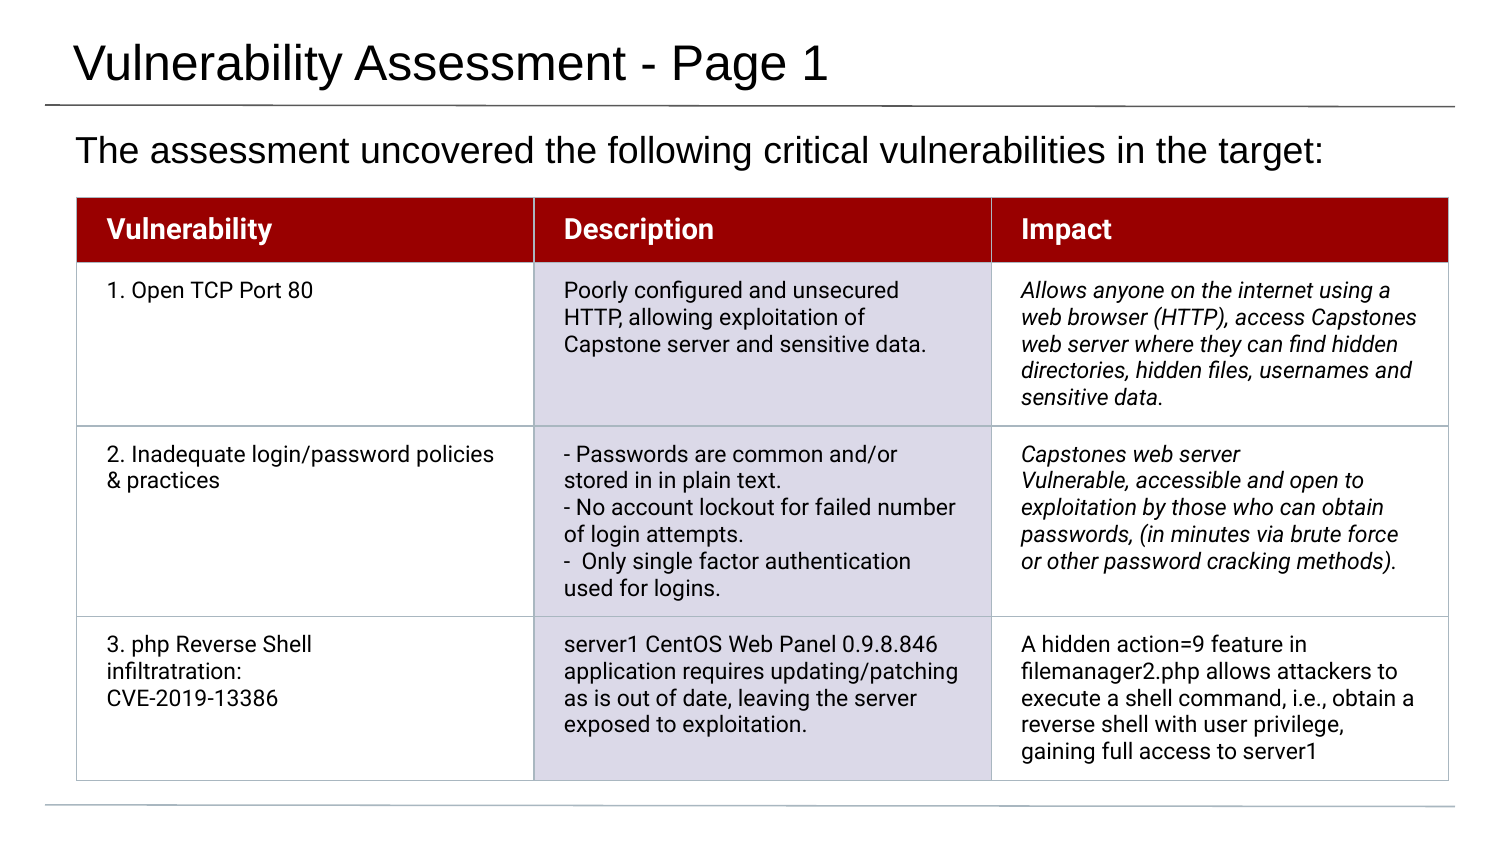

# Vulnerability Assessment - Page 1
The assessment uncovered the following critical vulnerabilities in the target:
| Vulnerability | Description | Impact |
| --- | --- | --- |
| 1. Open TCP Port 80 | Poorly configured and unsecured HTTP, allowing exploitation of Capstone server and sensitive data. | Allows anyone on the internet using a web browser (HTTP), access Capstones web server where they can find hidden directories, hidden files, usernames and sensitive data. |
| 2. Inadequate login/password policies & practices | - Passwords are common and/or stored in in plain text. - No account lockout for failed number of login attempts. - Only single factor authentication used for logins. | Capstones web server Vulnerable, accessible and open to exploitation by those who can obtain passwords, (in minutes via brute force or other password cracking methods). |
| 3. php Reverse Shell infiltratration: CVE-2019-13386 | server1 CentOS Web Panel 0.9.8.846 application requires updating/patching as is out of date, leaving the server exposed to exploitation. | A hidden action=9 feature in filemanager2.php allows attackers to execute a shell command, i.e., obtain a reverse shell with user privilege, gaining full access to server1 |